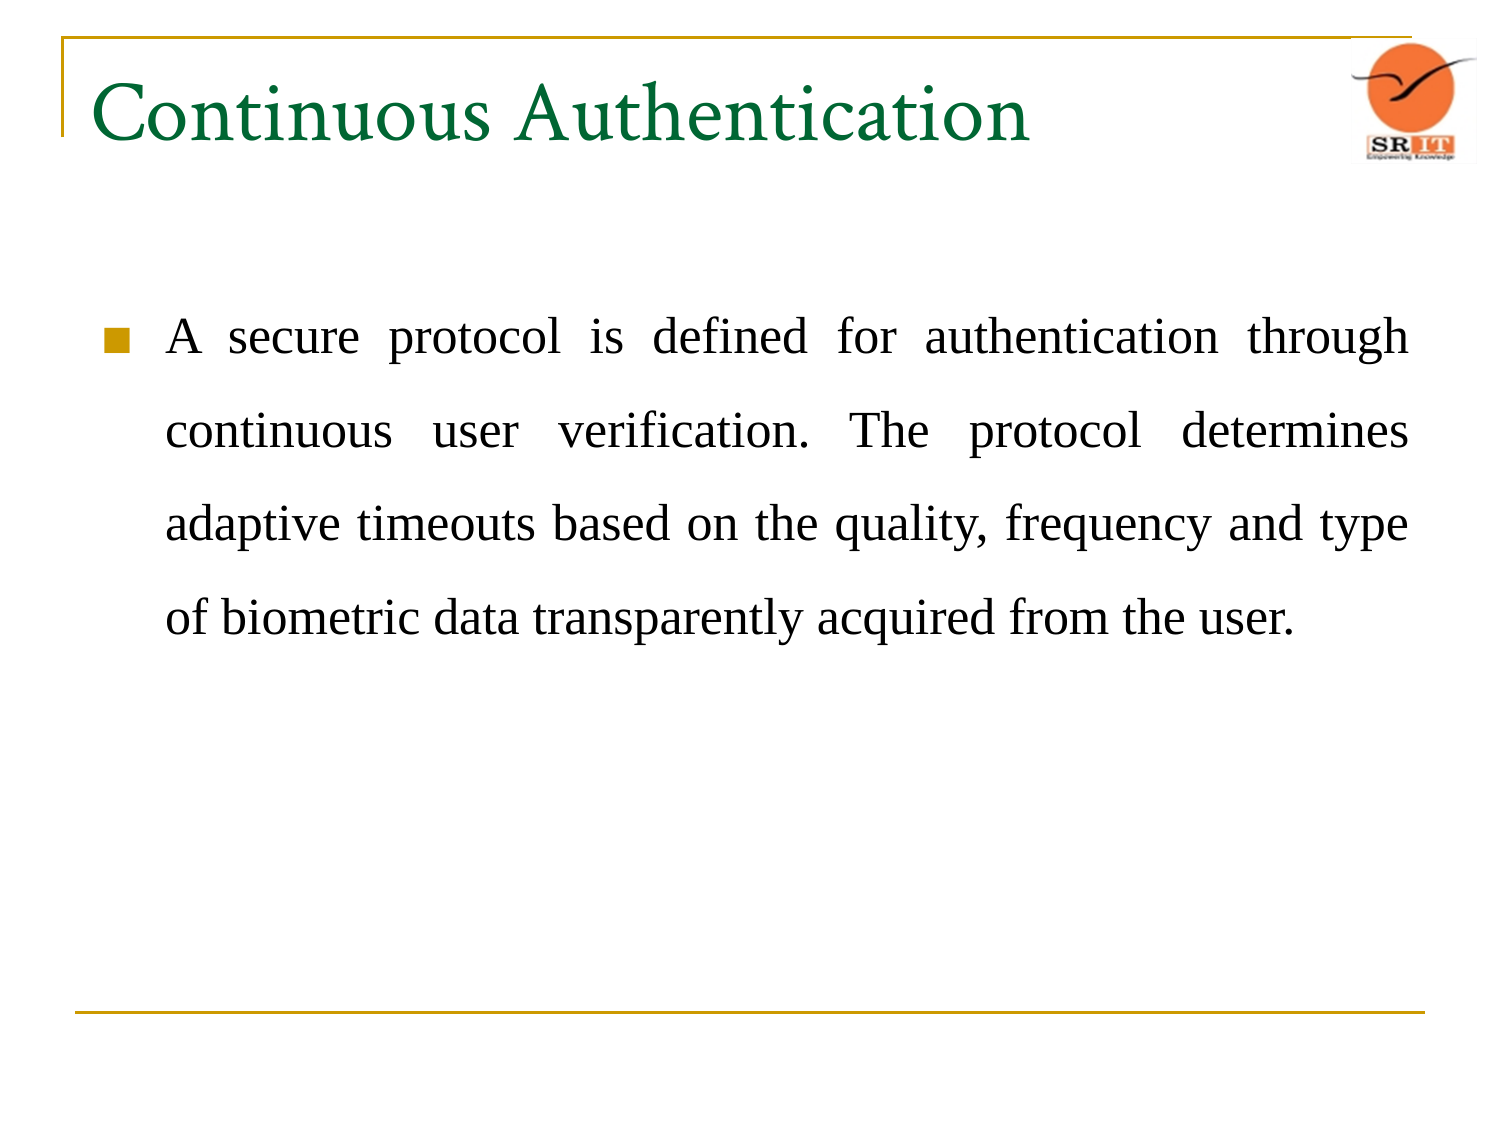

# Continuous Authentication
A secure protocol is defined for authentication through continuous user verification. The protocol determines adaptive timeouts based on the quality, frequency and type of biometric data transparently acquired from the user.